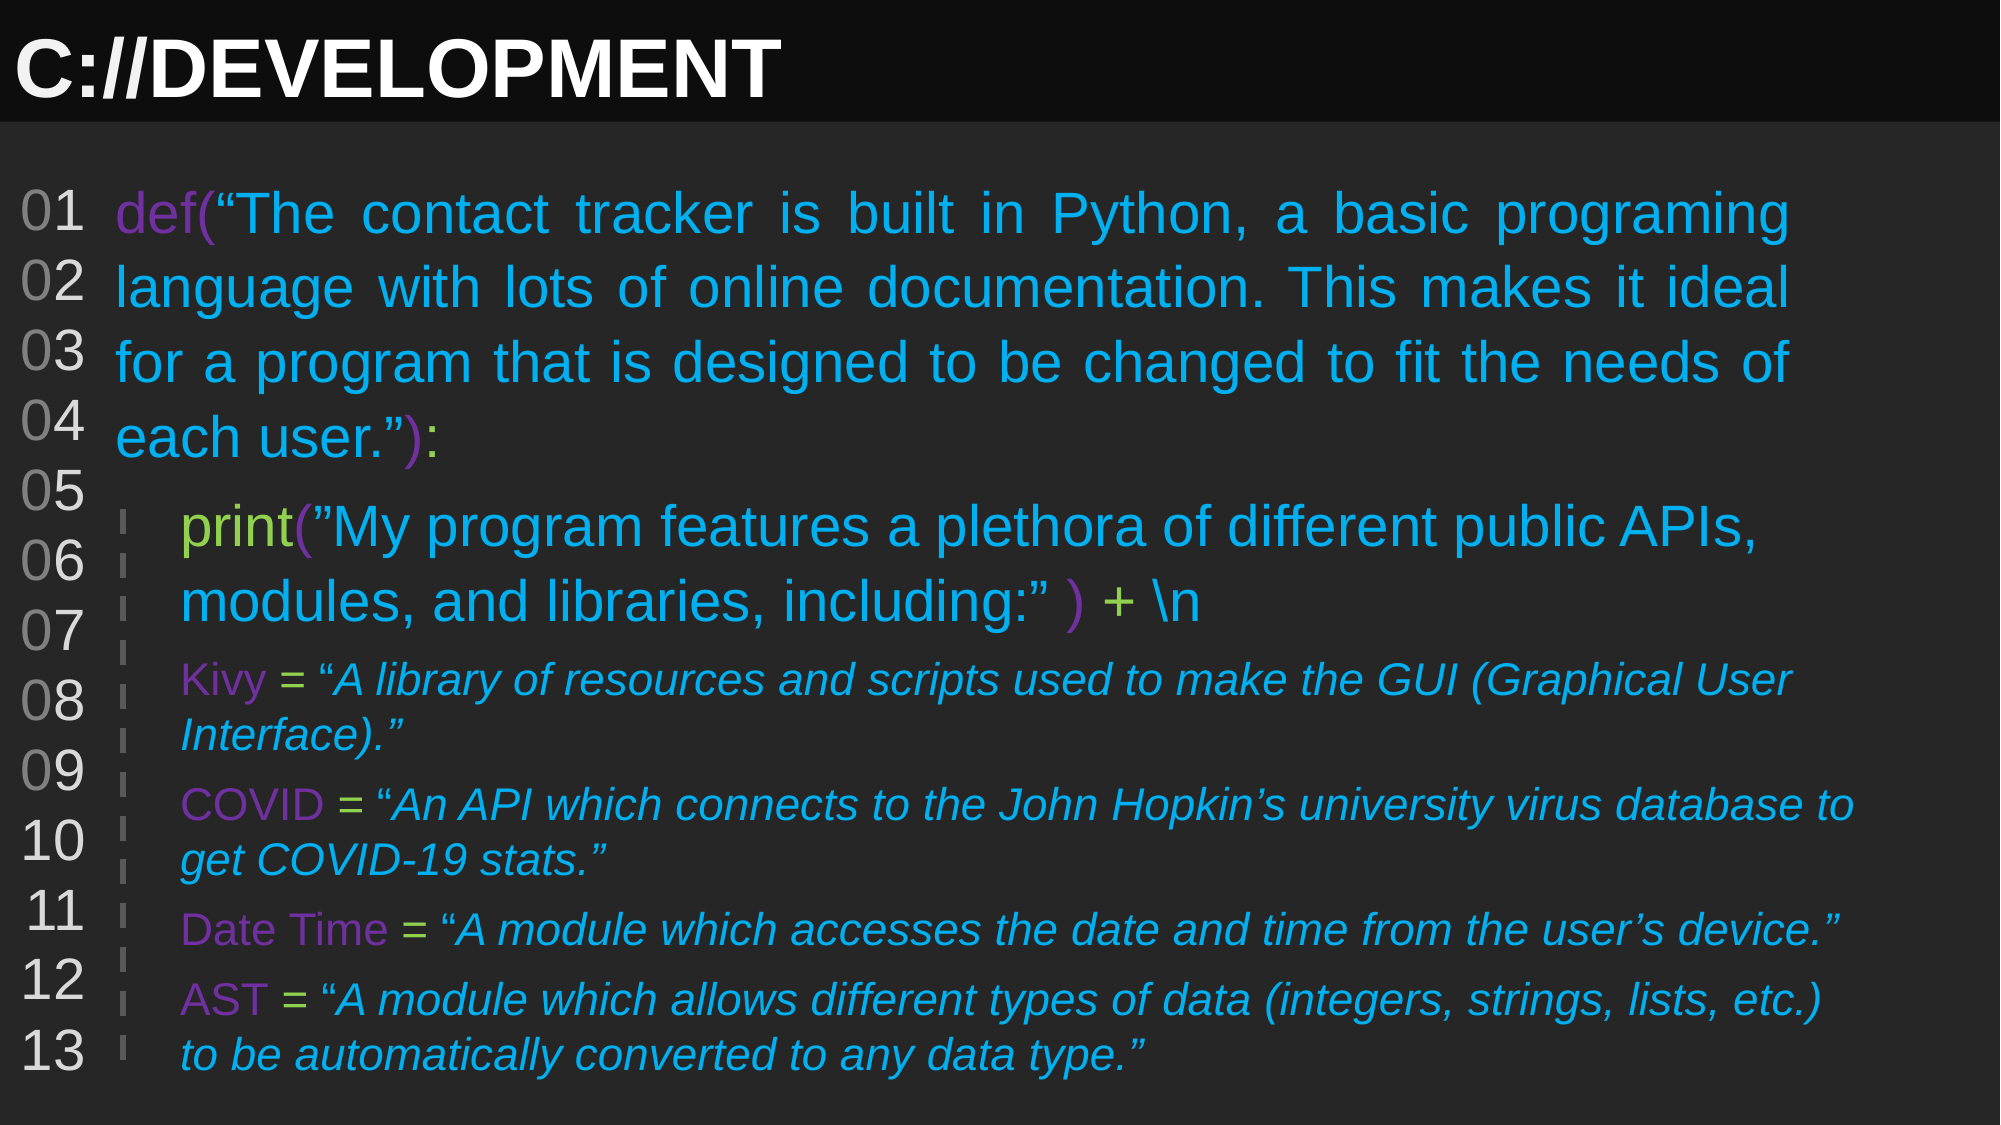

C://DEVELOPMENT

01
02
03
04
05
06
07
08
09
10
11
12
13

def(“The contact tracker is built in Python, a basic programing language with lots of online documentation. This makes it ideal for a program that is designed to be changed to fit the needs of each user.”):
print(”My program features a plethora of different public APIs, modules, and libraries, including:” ) + \n
Kivy = “A library of resources and scripts used to make the GUI (Graphical User Interface).”

COVID = “An API which connects to the John Hopkin’s university virus database to get COVID-19 stats.”

Date Time = “A module which accesses the date and time from the user’s device.”

AST = “A module which allows different types of data (integers, strings, lists, etc.) to be automatically converted to any data type.”